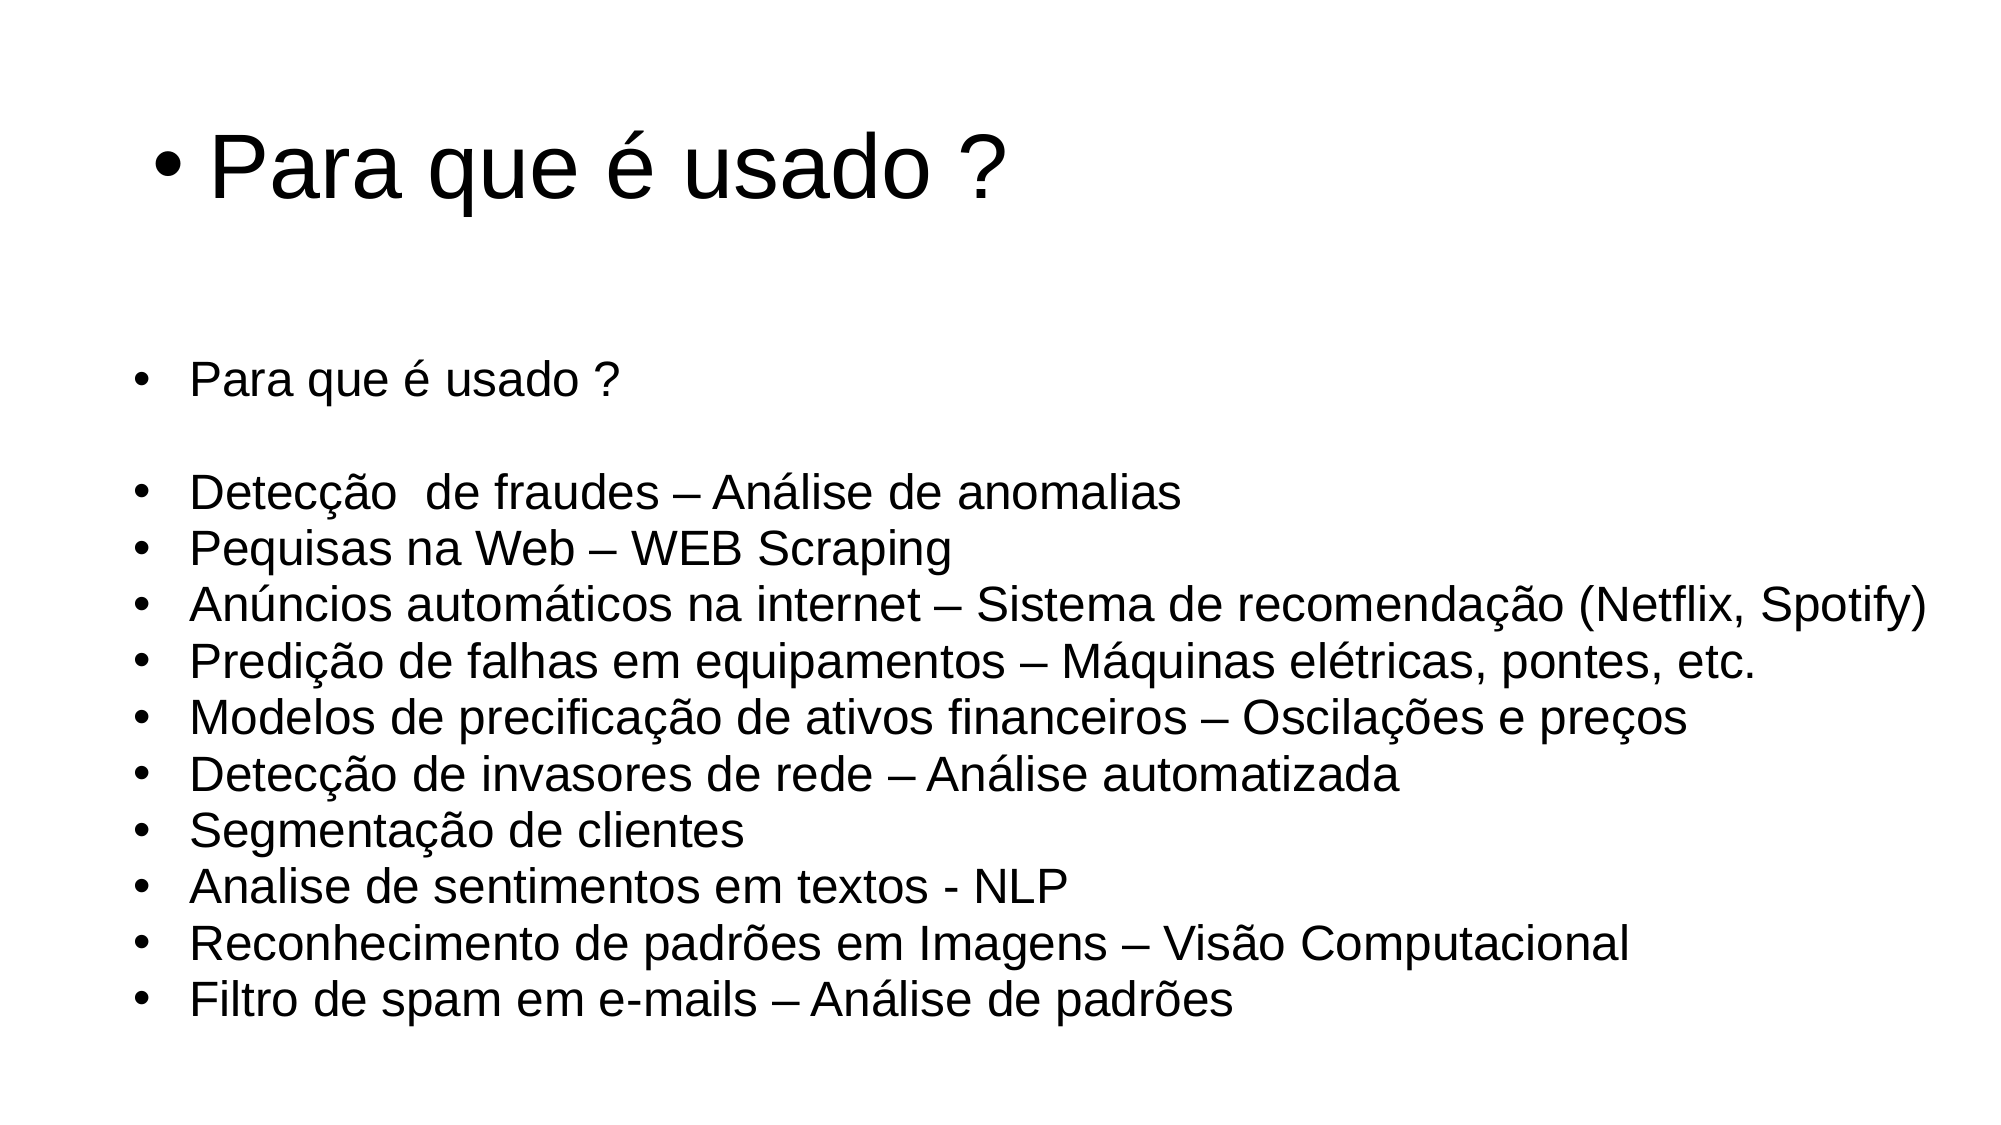

# Para que é usado ?
Para que é usado ?

Detecção  de fraudes – Análise de anomalias
Pequisas na Web – WEB Scraping
Anúncios automáticos na internet – Sistema de recomendação (Netflix, Spotify)
Predição de falhas em equipamentos – Máquinas elétricas, pontes, etc.
Modelos de precificação de ativos financeiros – Oscilações e preços
Detecção de invasores de rede – Análise automatizada
Segmentação de clientes
Analise de sentimentos em textos - NLP
Reconhecimento de padrões em Imagens – Visão Computacional
Filtro de spam em e-mails – Análise de padrões